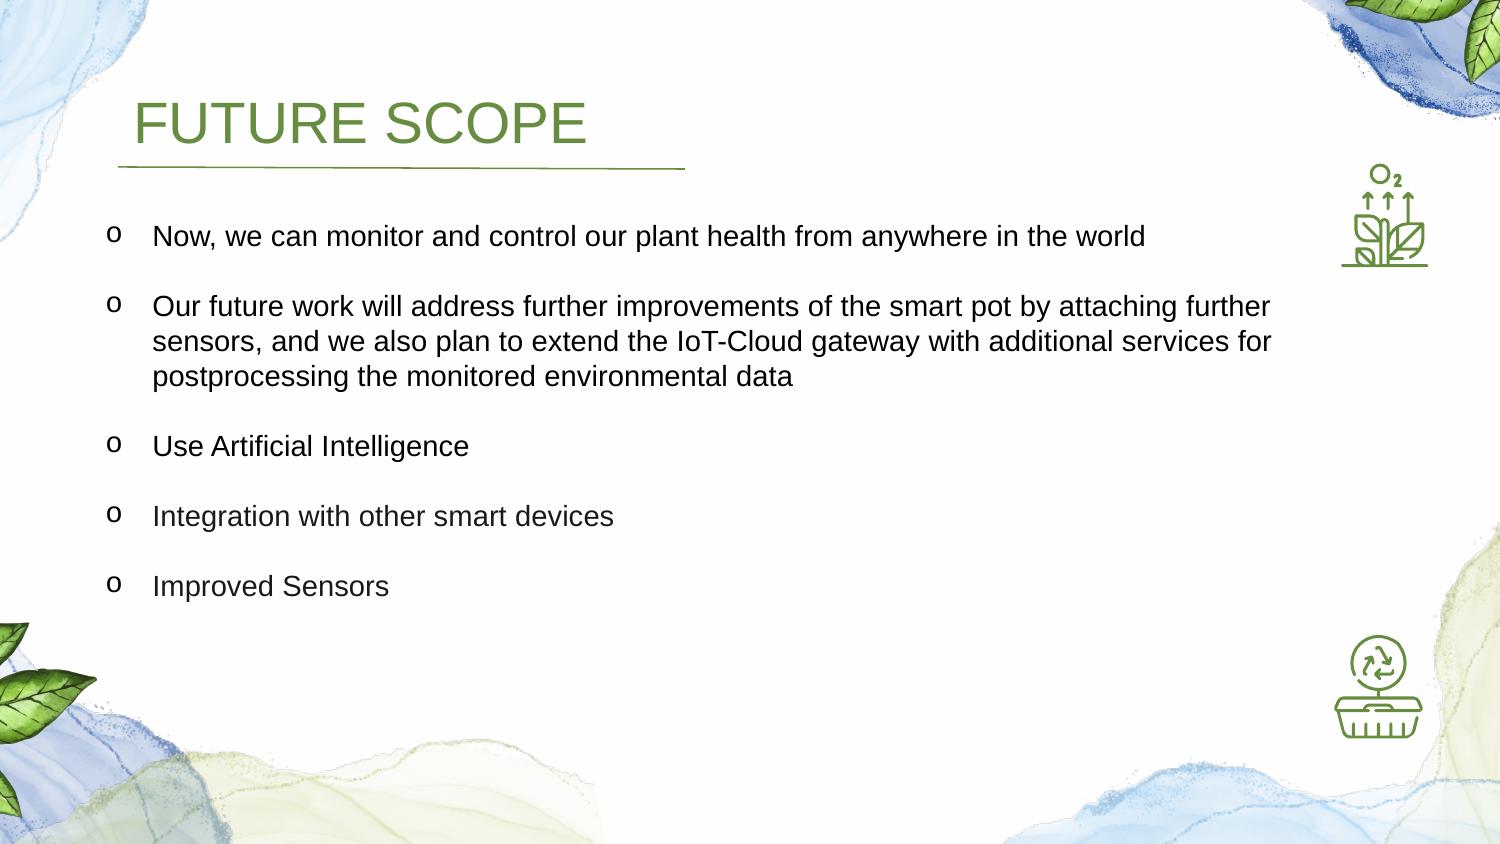

# FUTURE SCOPE

Now, we can monitor and control our plant health from anywhere in the world

Our future work will address further improvements of the smart pot by attaching further sensors, and we also plan to extend the IoT-Cloud gateway with additional services for postprocessing the monitored environmental data

Use Artificial Intelligence

Integration with other smart devices

Improved Sensors